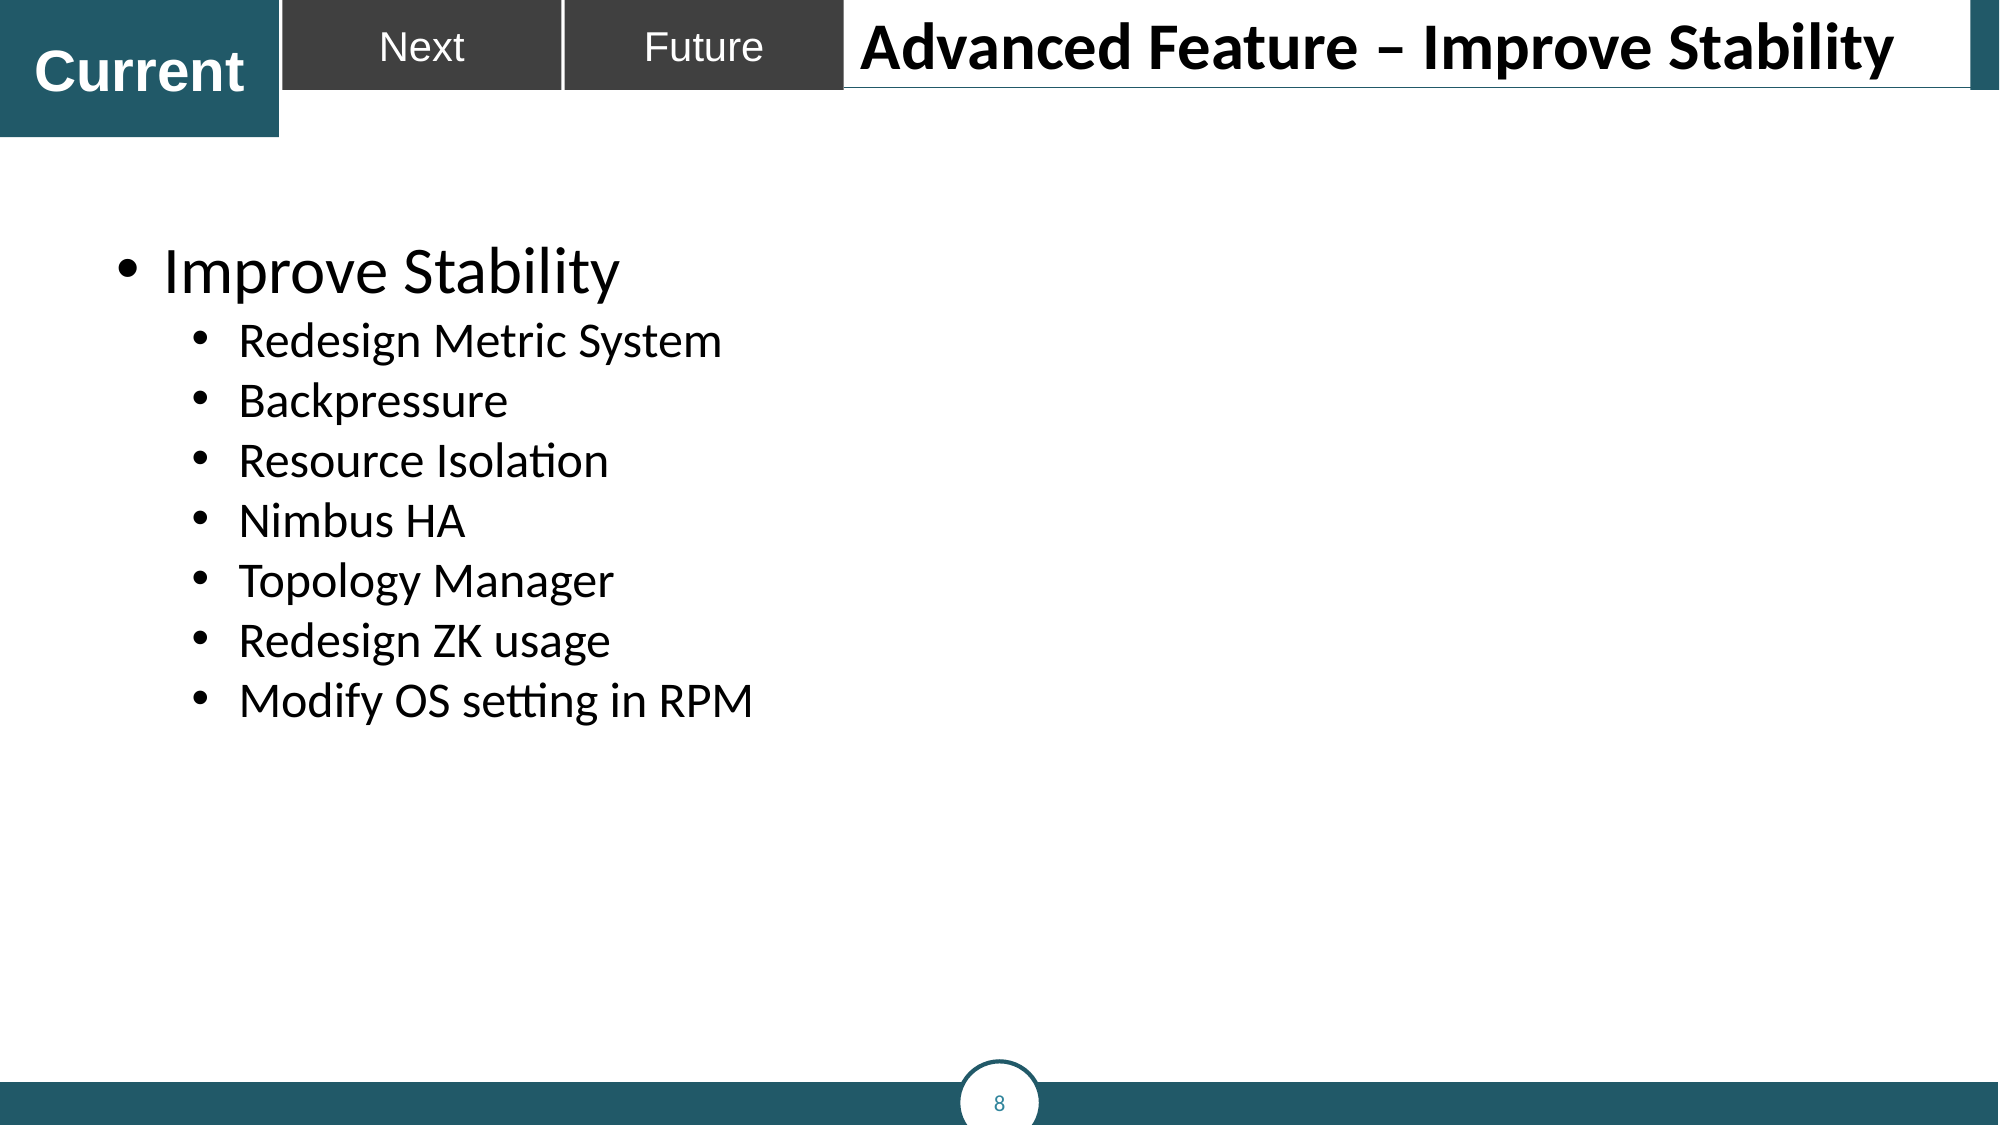

Advanced Feature – Improve Stability
Improve Stability
Redesign Metric System
Backpressure
Resource Isolation
Nimbus HA
Topology Manager
Redesign ZK usage
Modify OS setting in RPM